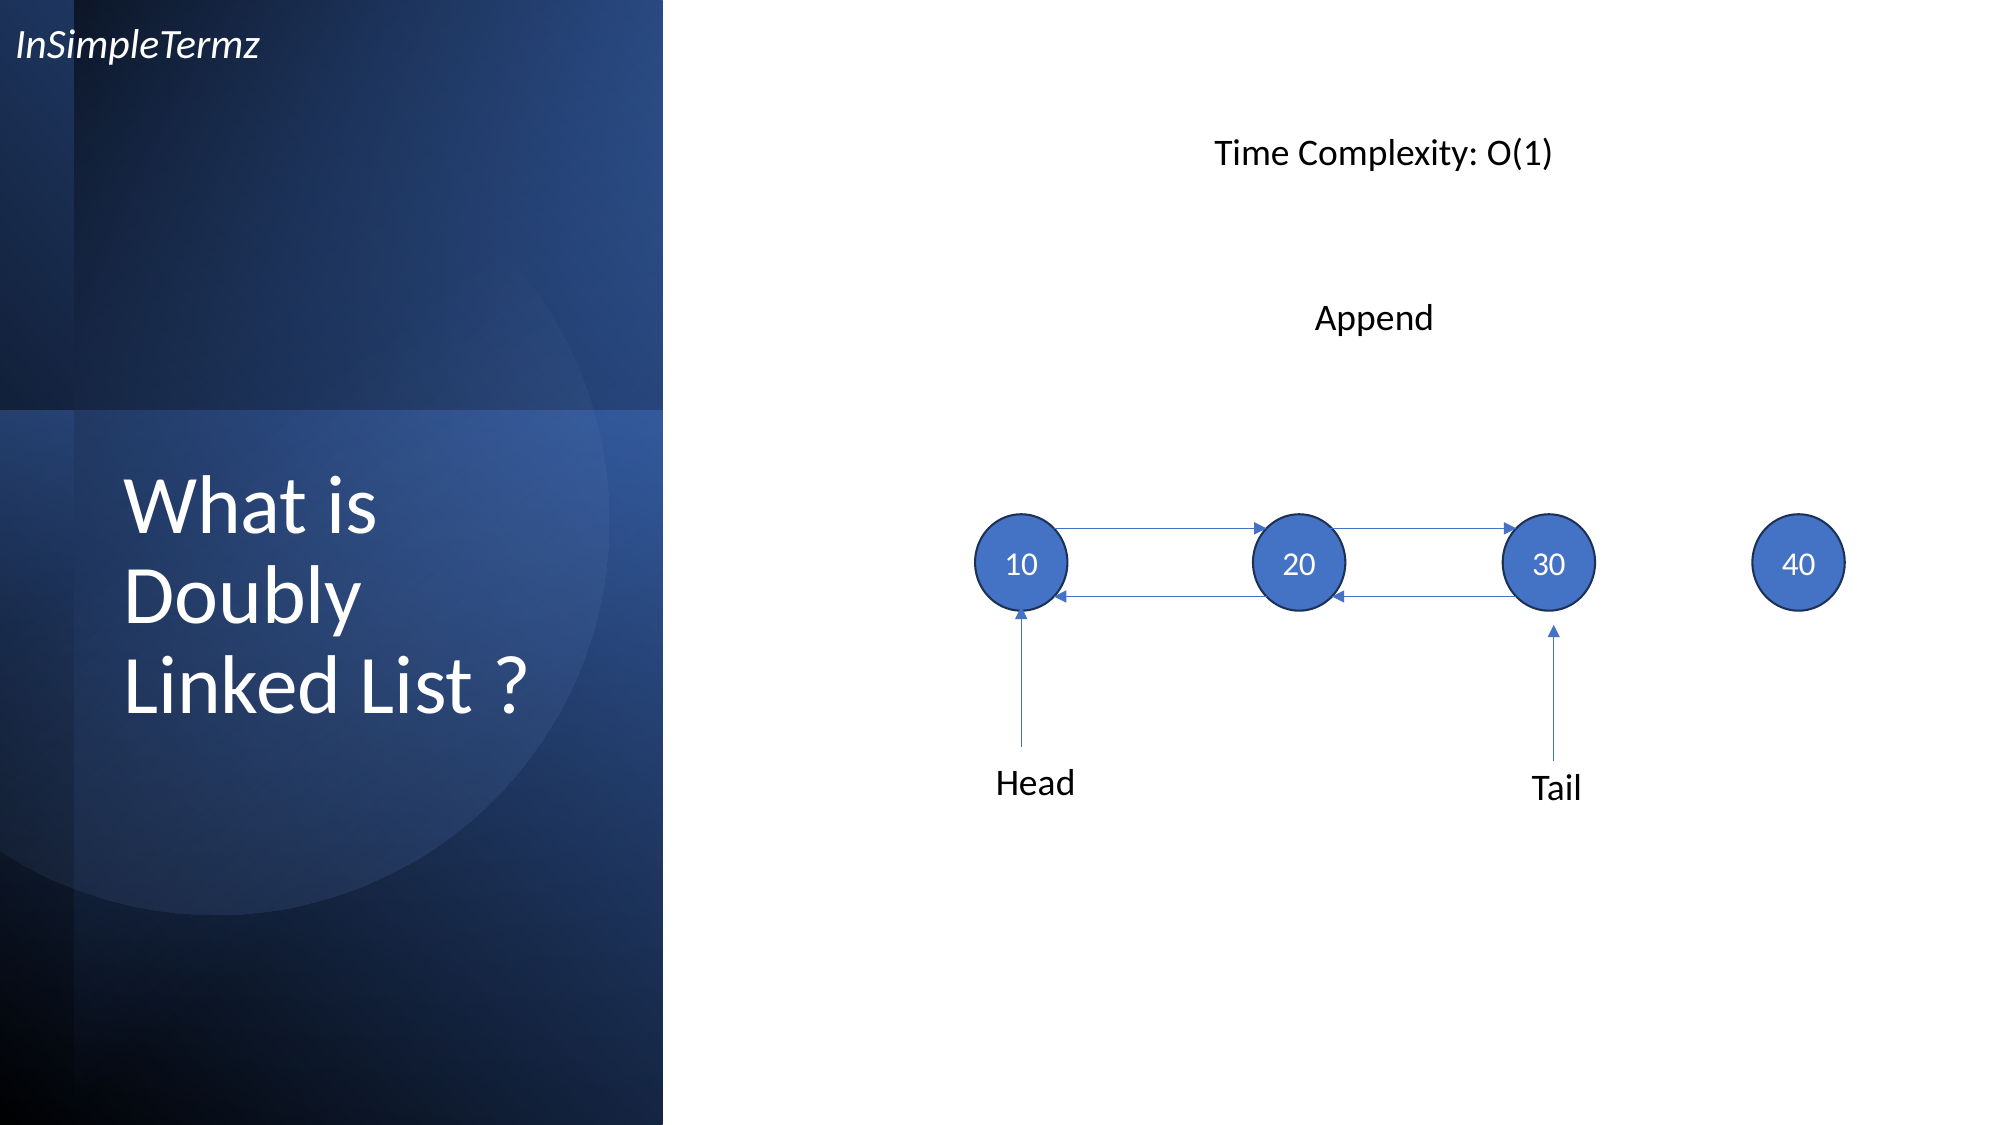

InSimpleTermz
Time Complexity: O(1)

Append

# What is Doubly Linked List ?
10
20
30
40
Head
Tail